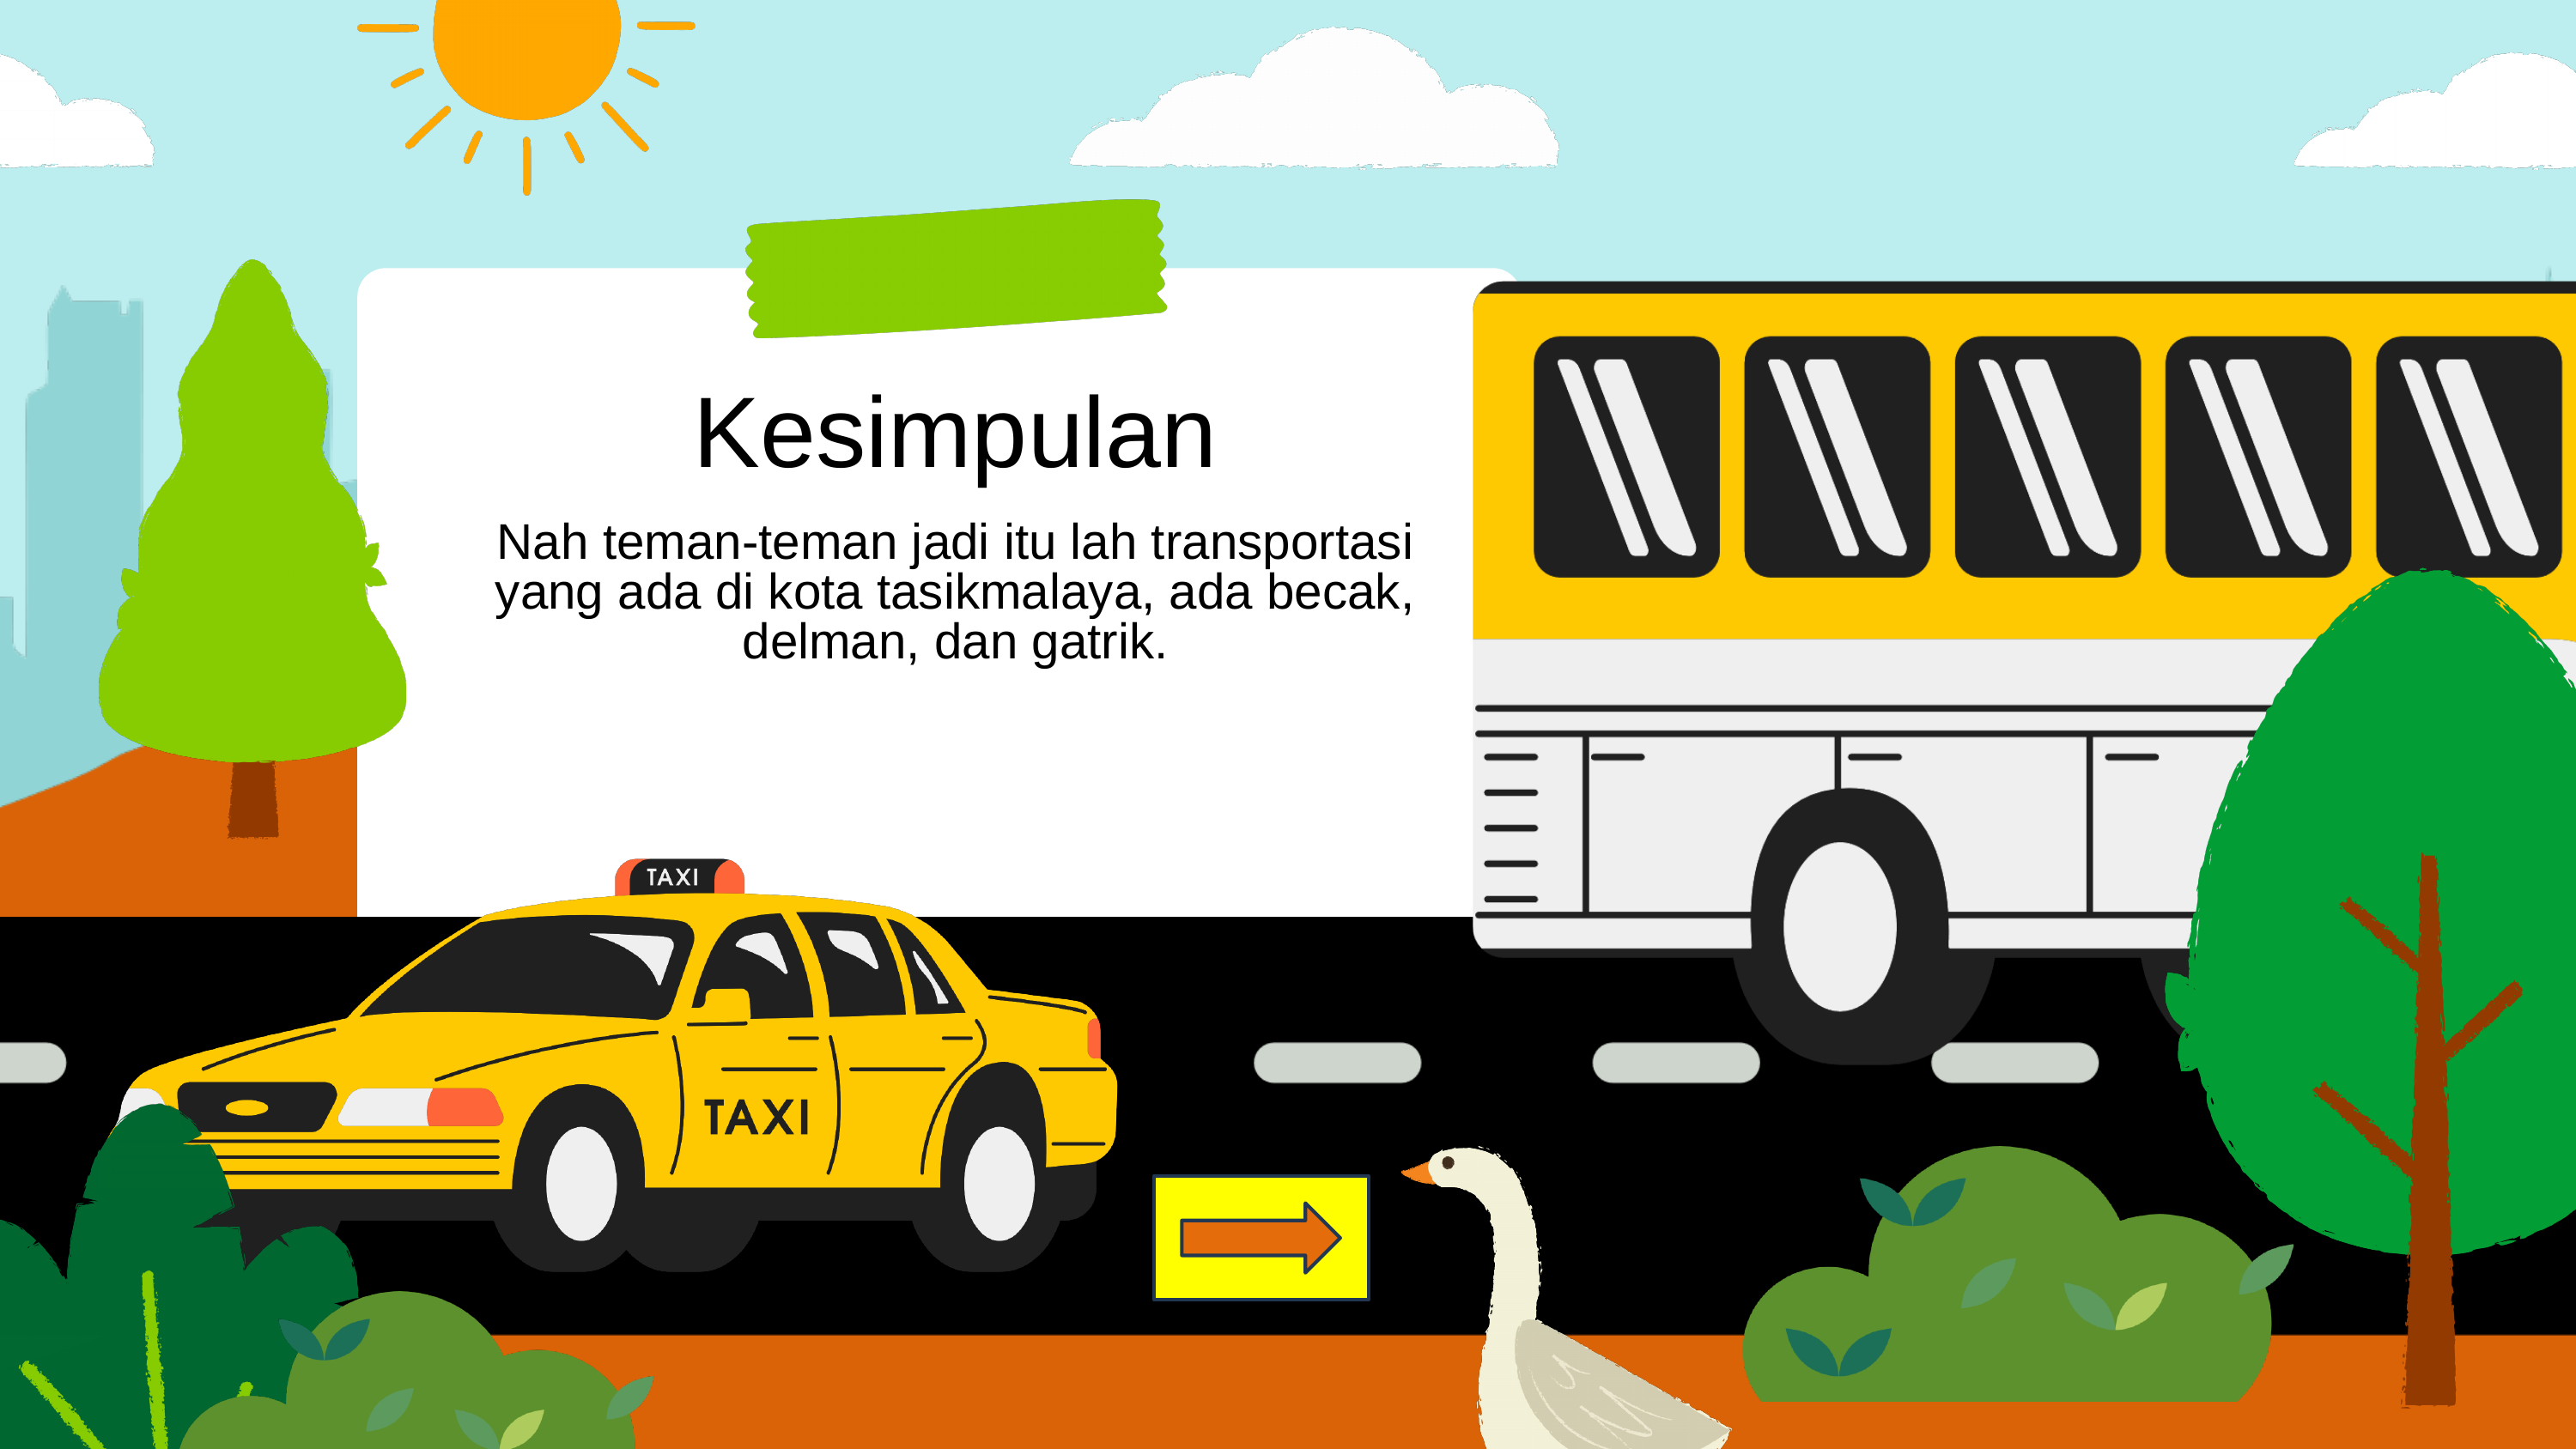

Kesimpulan

Nah teman-teman jadi itu lah transportasi yang ada di kota tasikmalaya, ada becak, delman, dan gatrik.